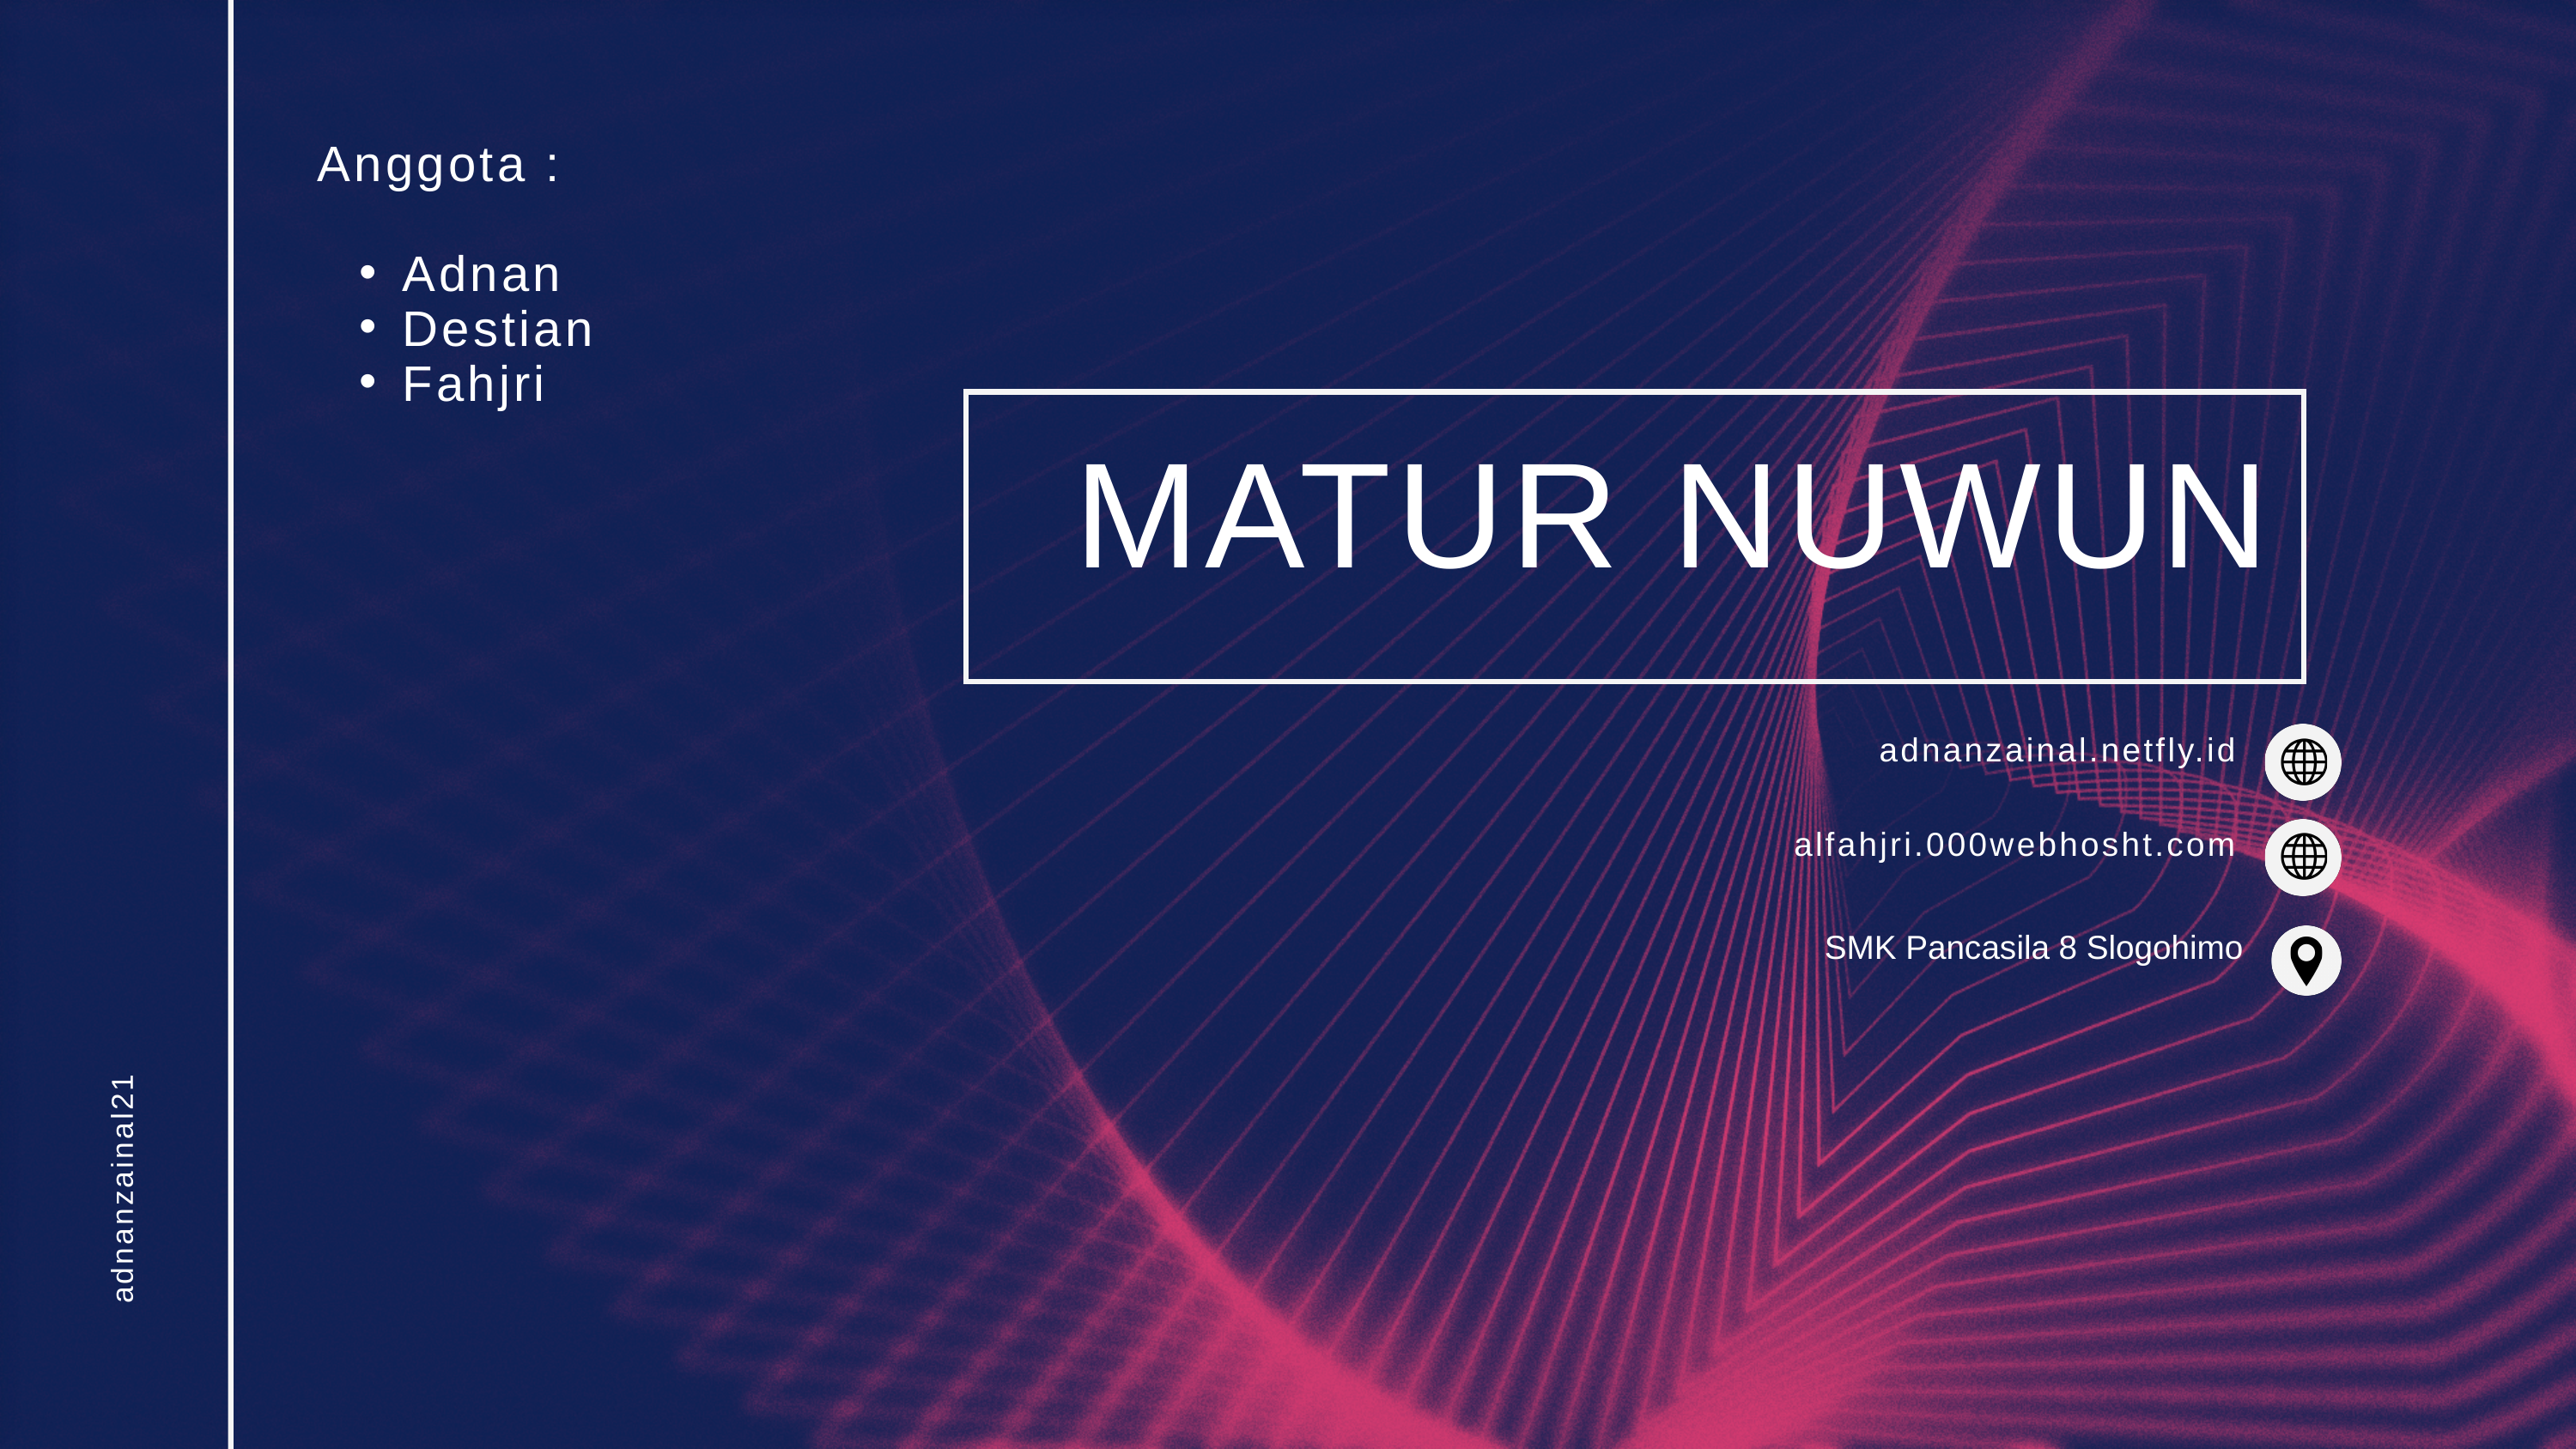

Anggota :

Adnan
Destian
Fahjri

MATUR NUWUN

adnanzainal.netfly.id

alfahjri.000webhosht.com

SMK Pancasila 8 Slogohimo

adnanzainal21